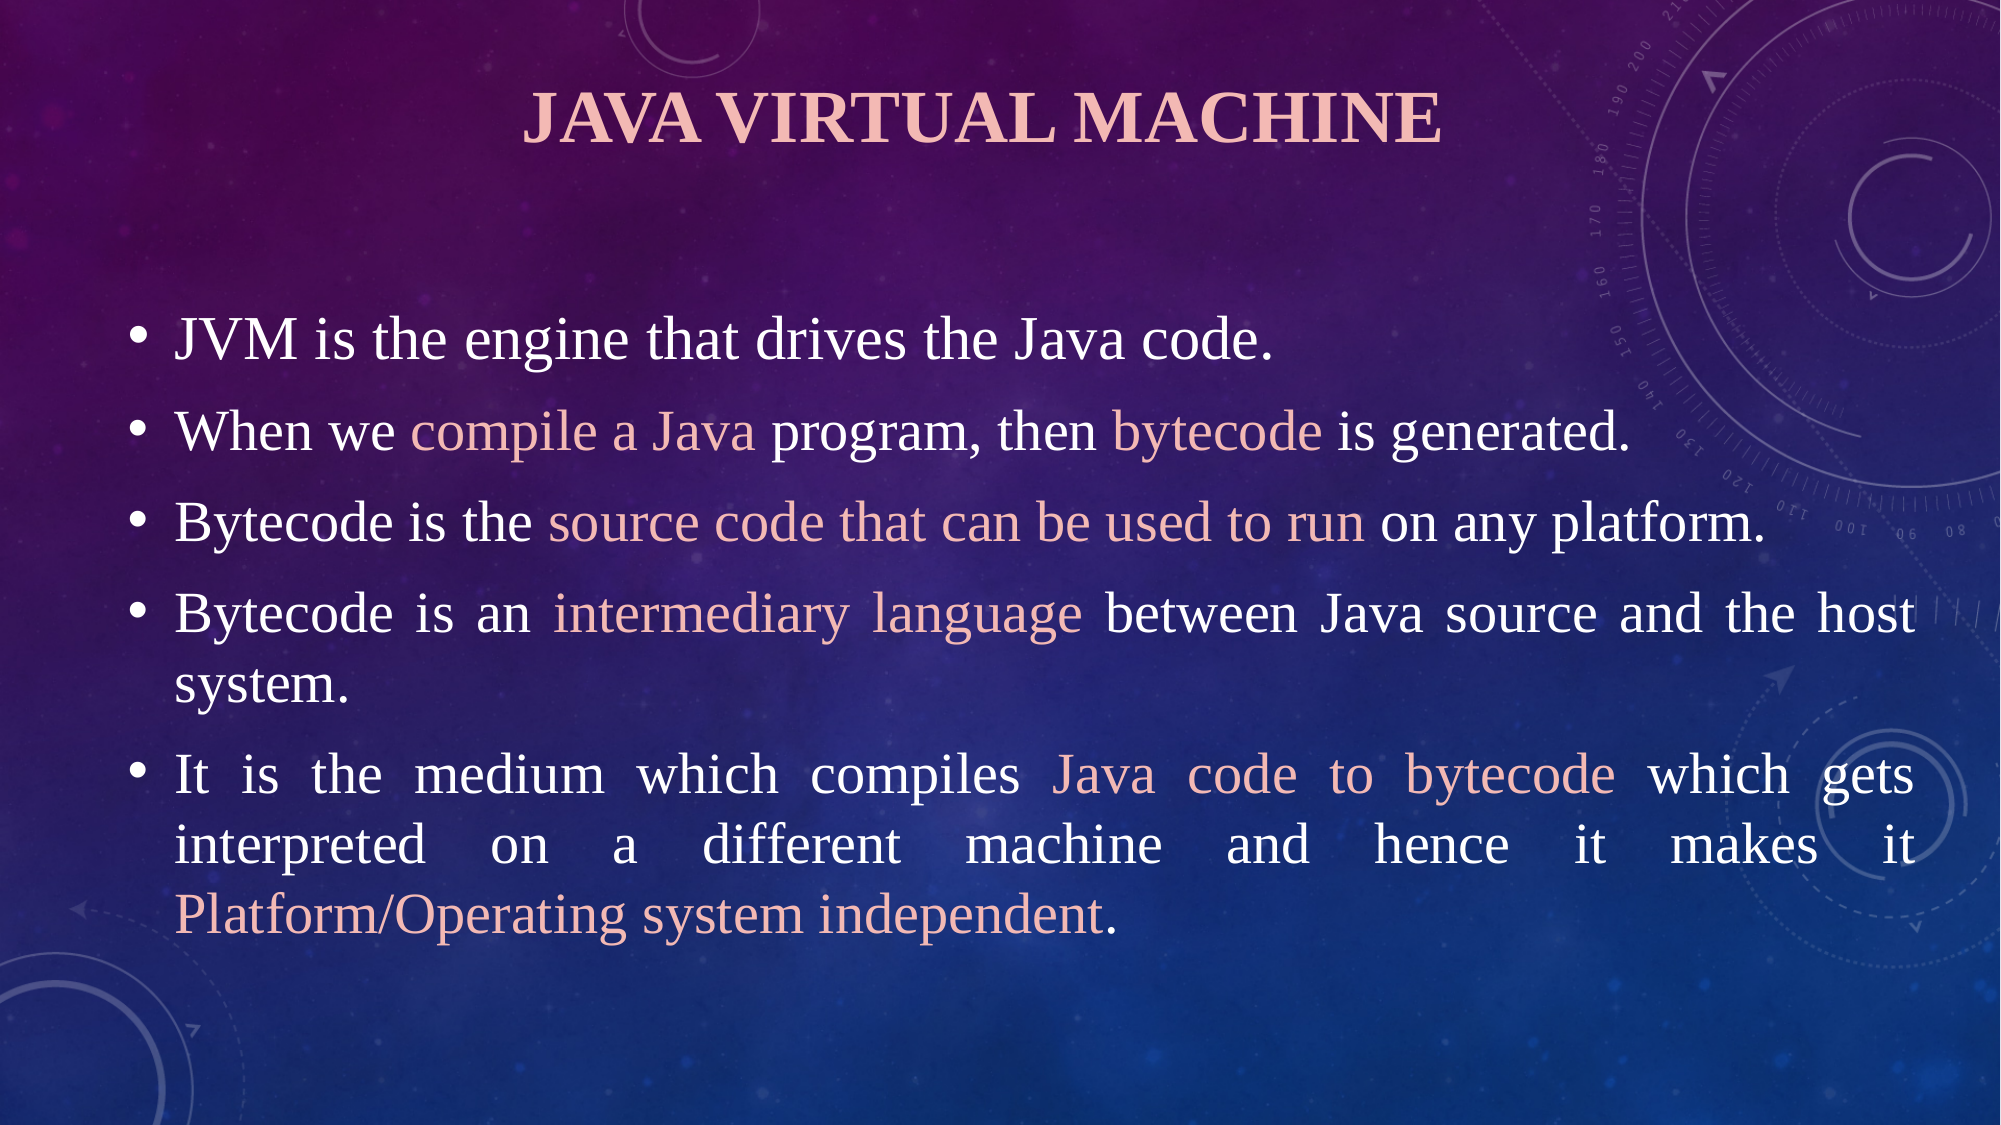

# JAVA VIRTUAL MACHINE
JVM is the engine that drives the Java code.
When we compile a Java program, then bytecode is generated.
Bytecode is the source code that can be used to run on any platform.
Bytecode is an intermediary language between Java source and the host system.
It is the medium which compiles Java code to bytecode which gets interpreted on a different machine and hence it makes it Platform/Operating system independent.